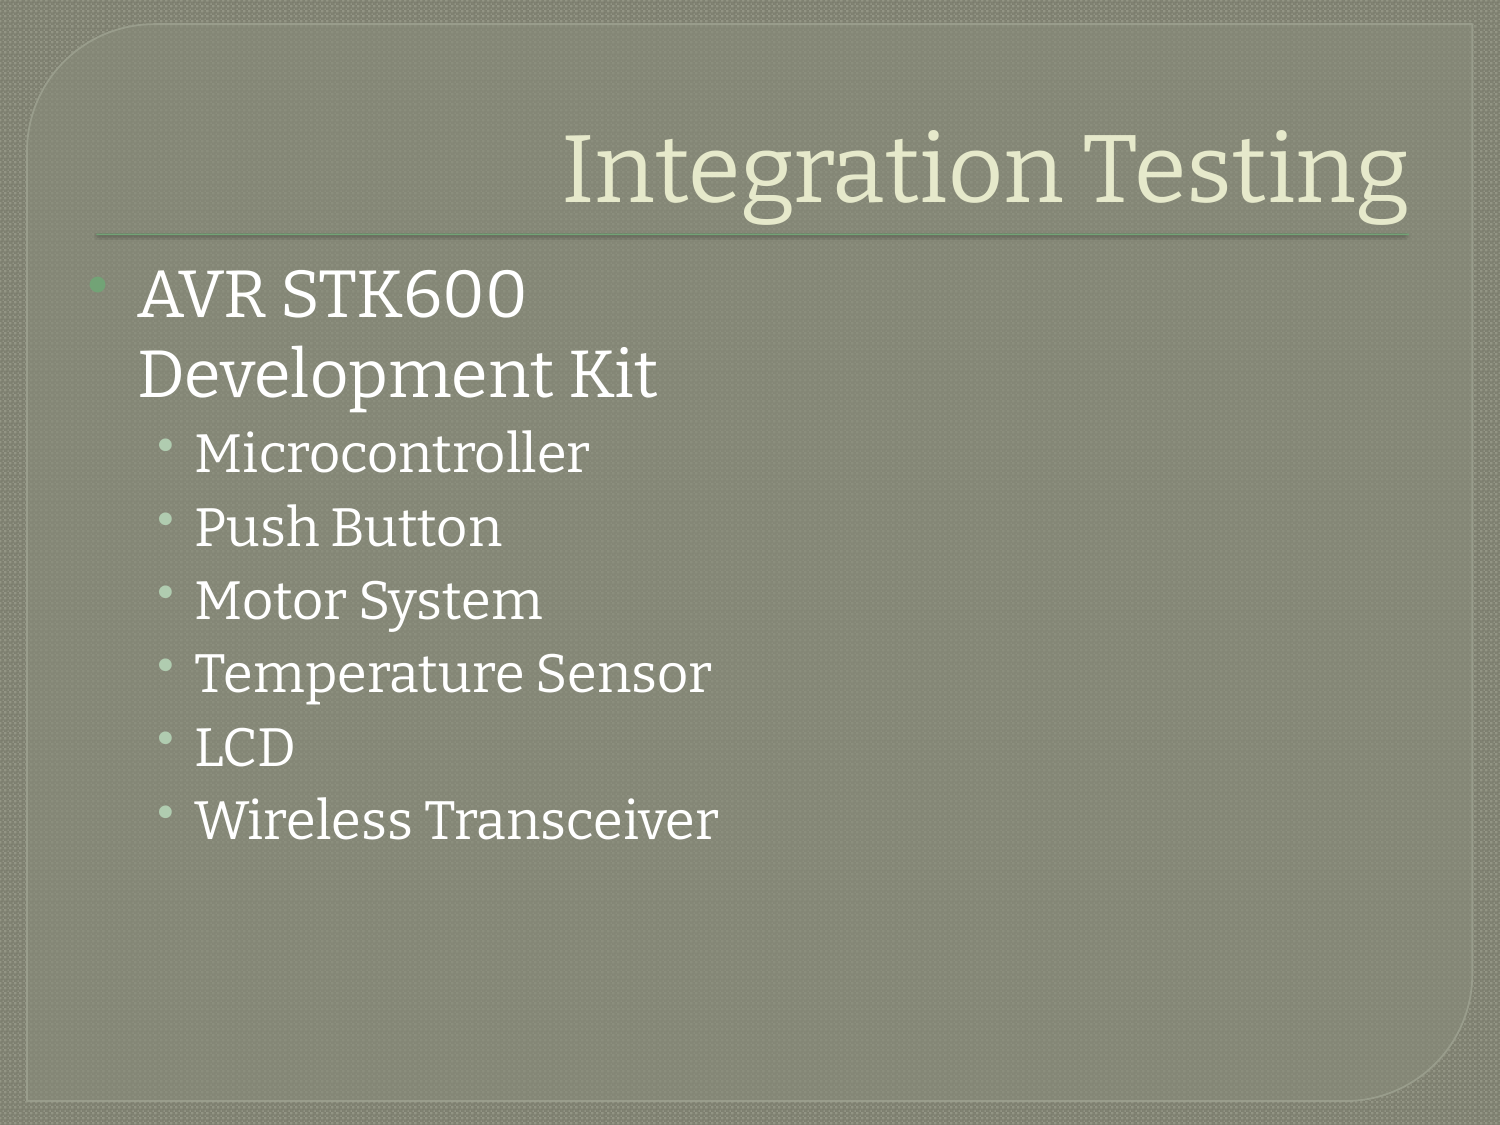

# Integration Testing
AVR STK600 Development Kit
Microcontroller
Push Button
Motor System
Temperature Sensor
LCD
Wireless Transceiver